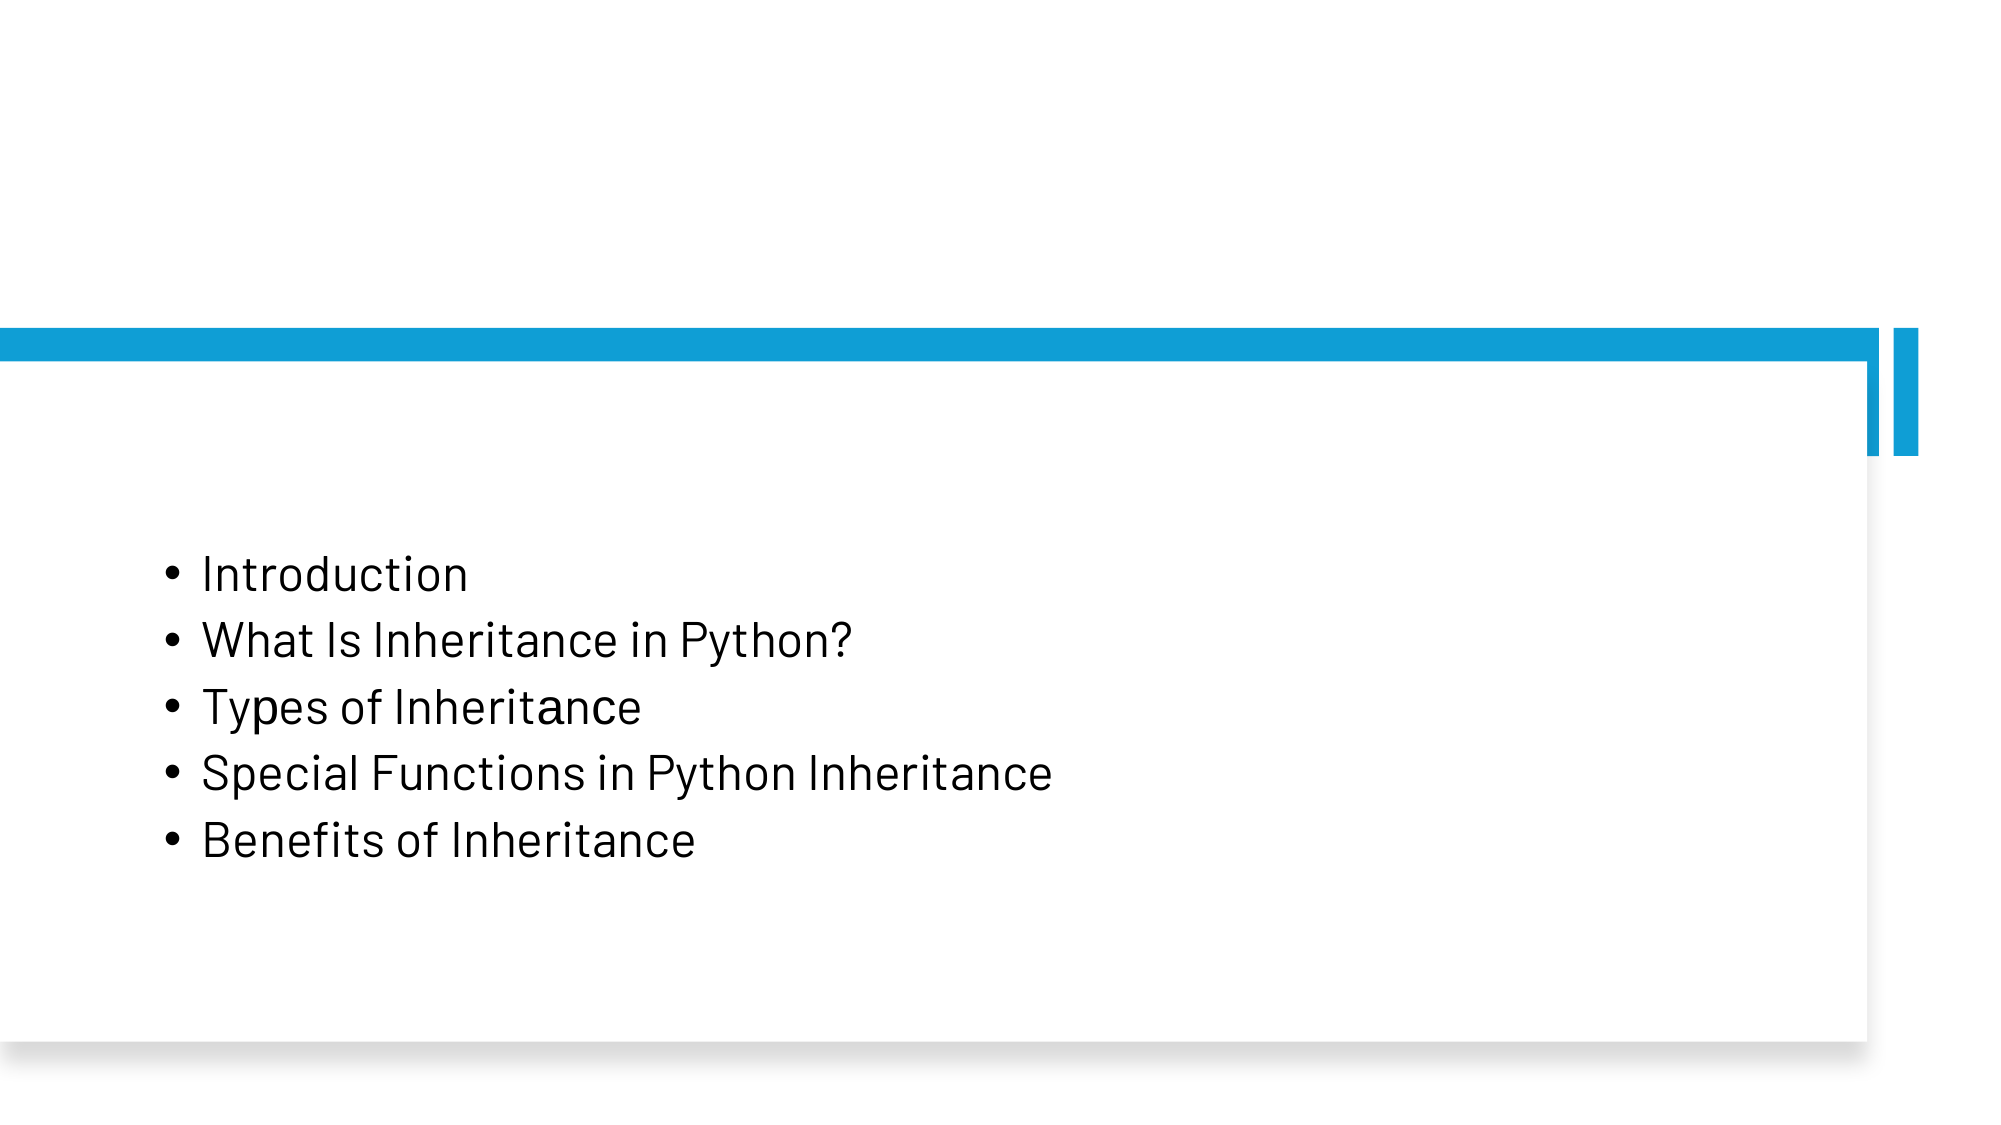

Introduction
What Is Inheritance in Python?
Tyрes of Inheritаnсe
Special Functions in Python Inheritance
Benefits of Inheritance